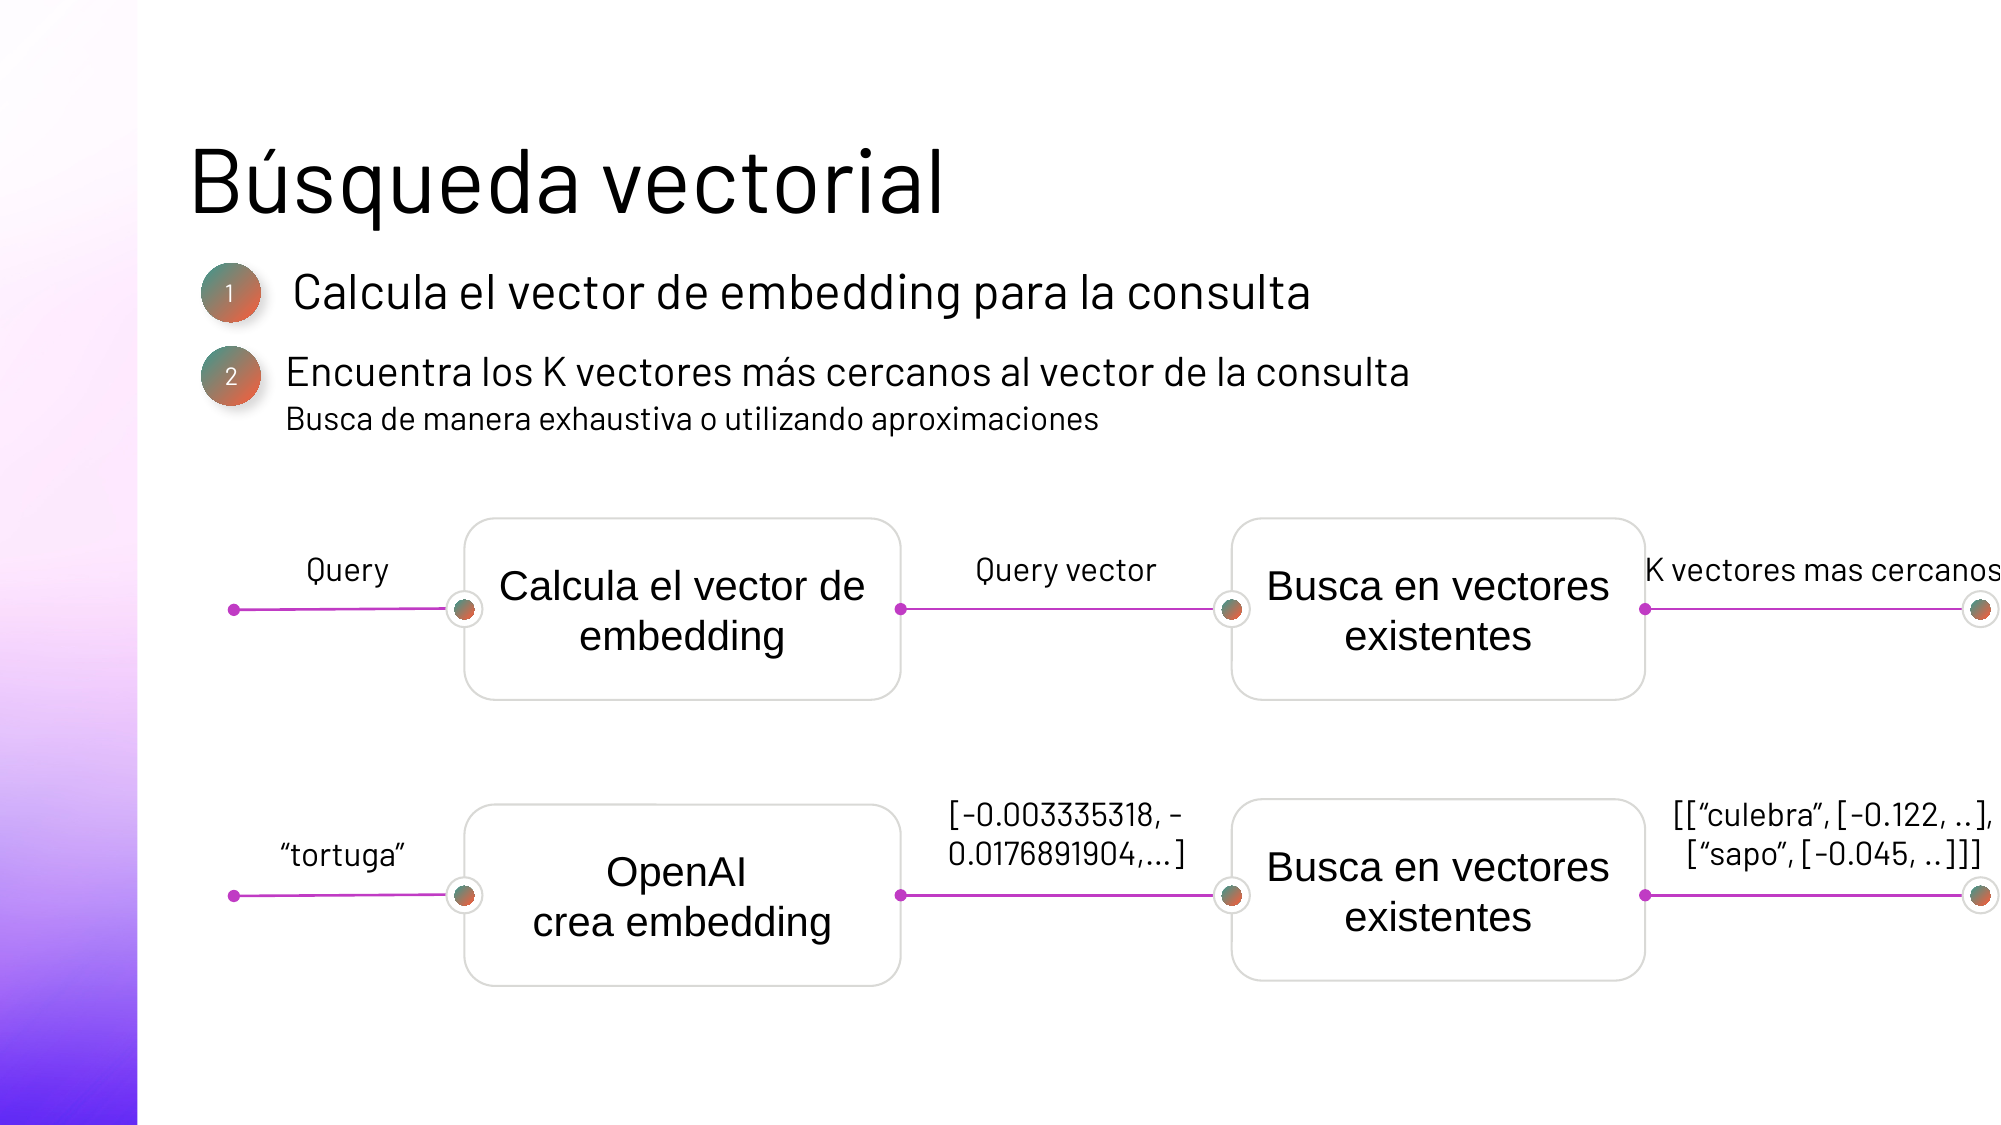

# Búsqueda vectorial
Calcula el vector de embedding para la consulta
1
2
Encuentra los K vectores más cercanos al vector de la consulta
Busca de manera exhaustiva o utilizando aproximaciones
Calcula el vector de embedding
Busca en vectores existentes
Query
Query vector
K vectores mas cercanos

[-0.003335318, -0.0176891904,…]
[[“culebra”, [-0.122, ..],
[“sapo”, [-0.045, ..]]]
Busca en vectores existentes
OpenAI
crea embedding
“tortuga”